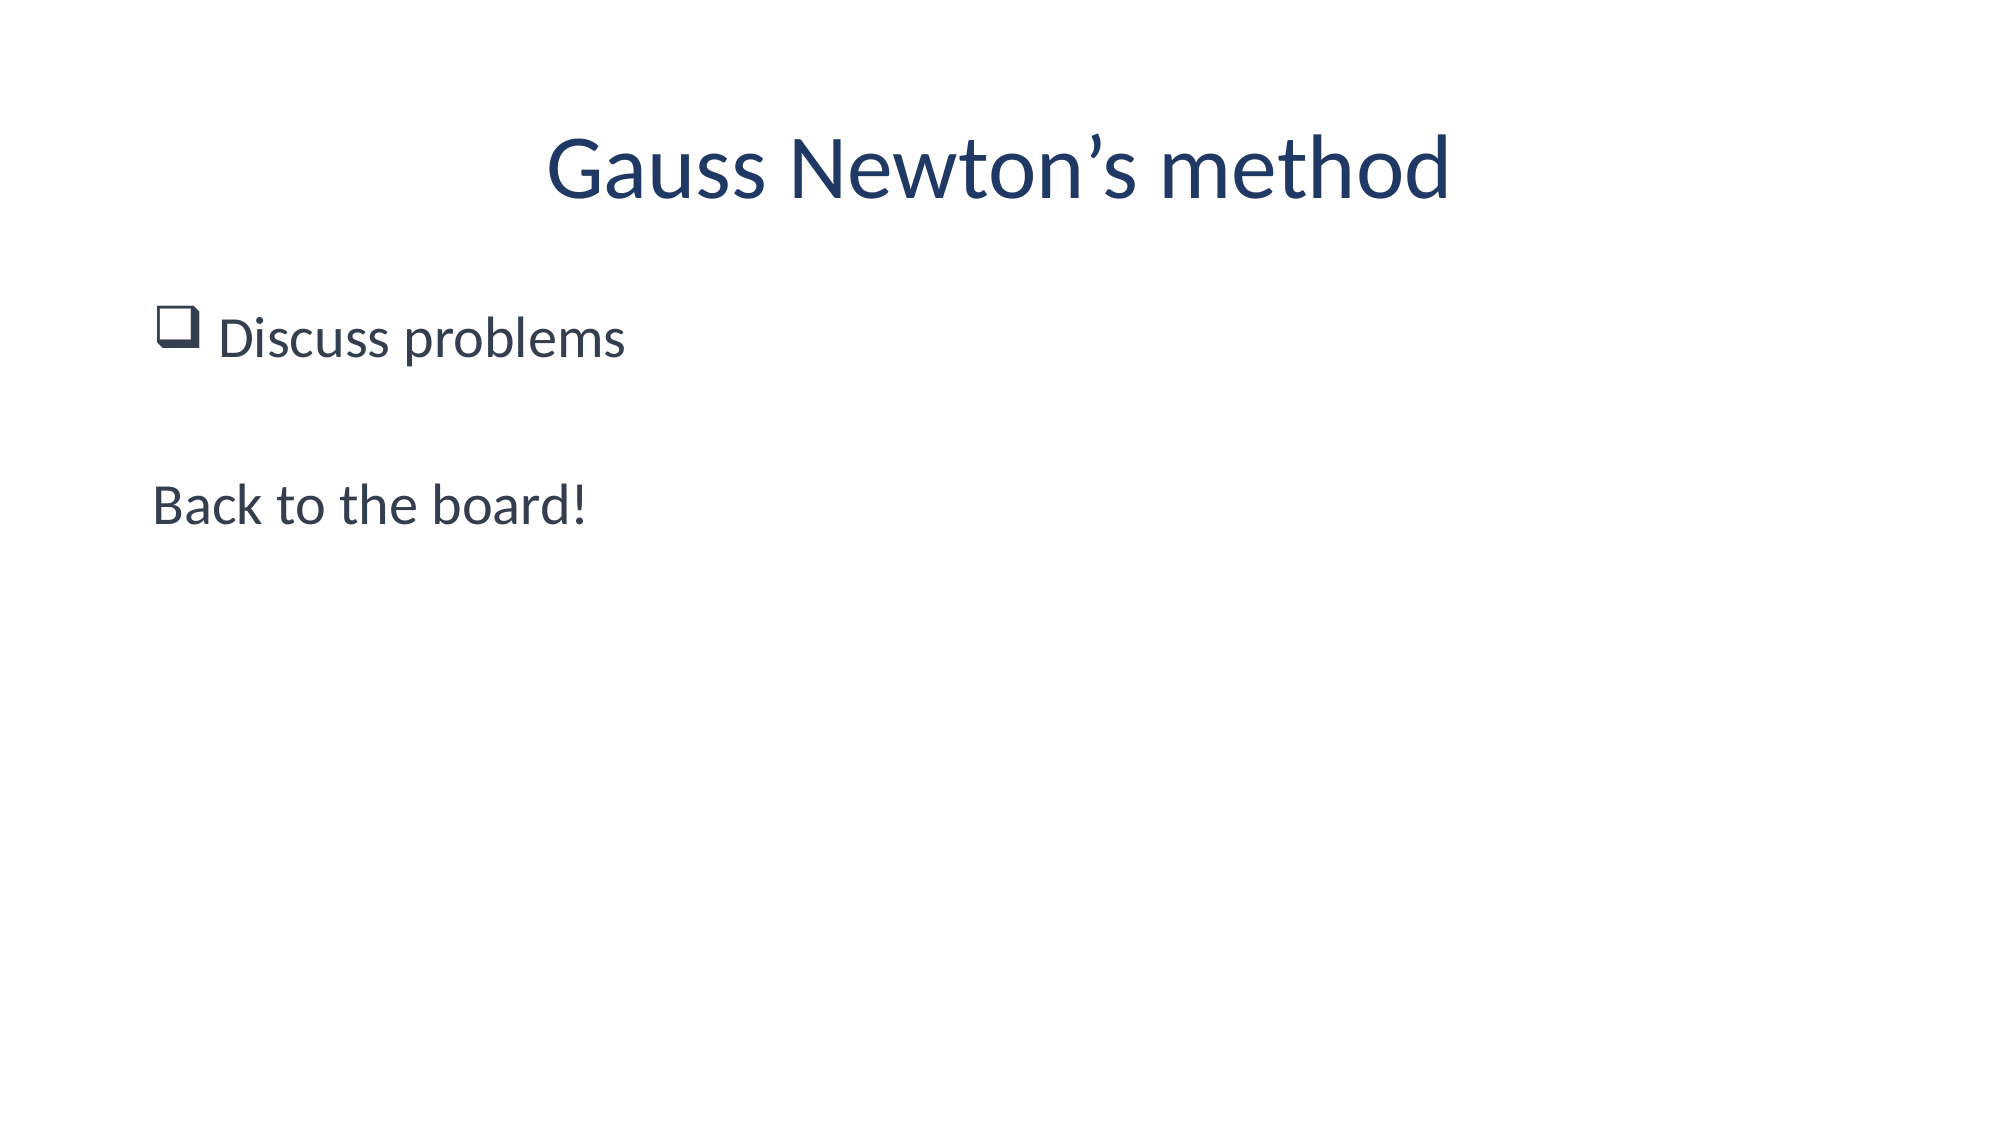

# Gauss Newton’s method
 Discuss problems

Back to the board!